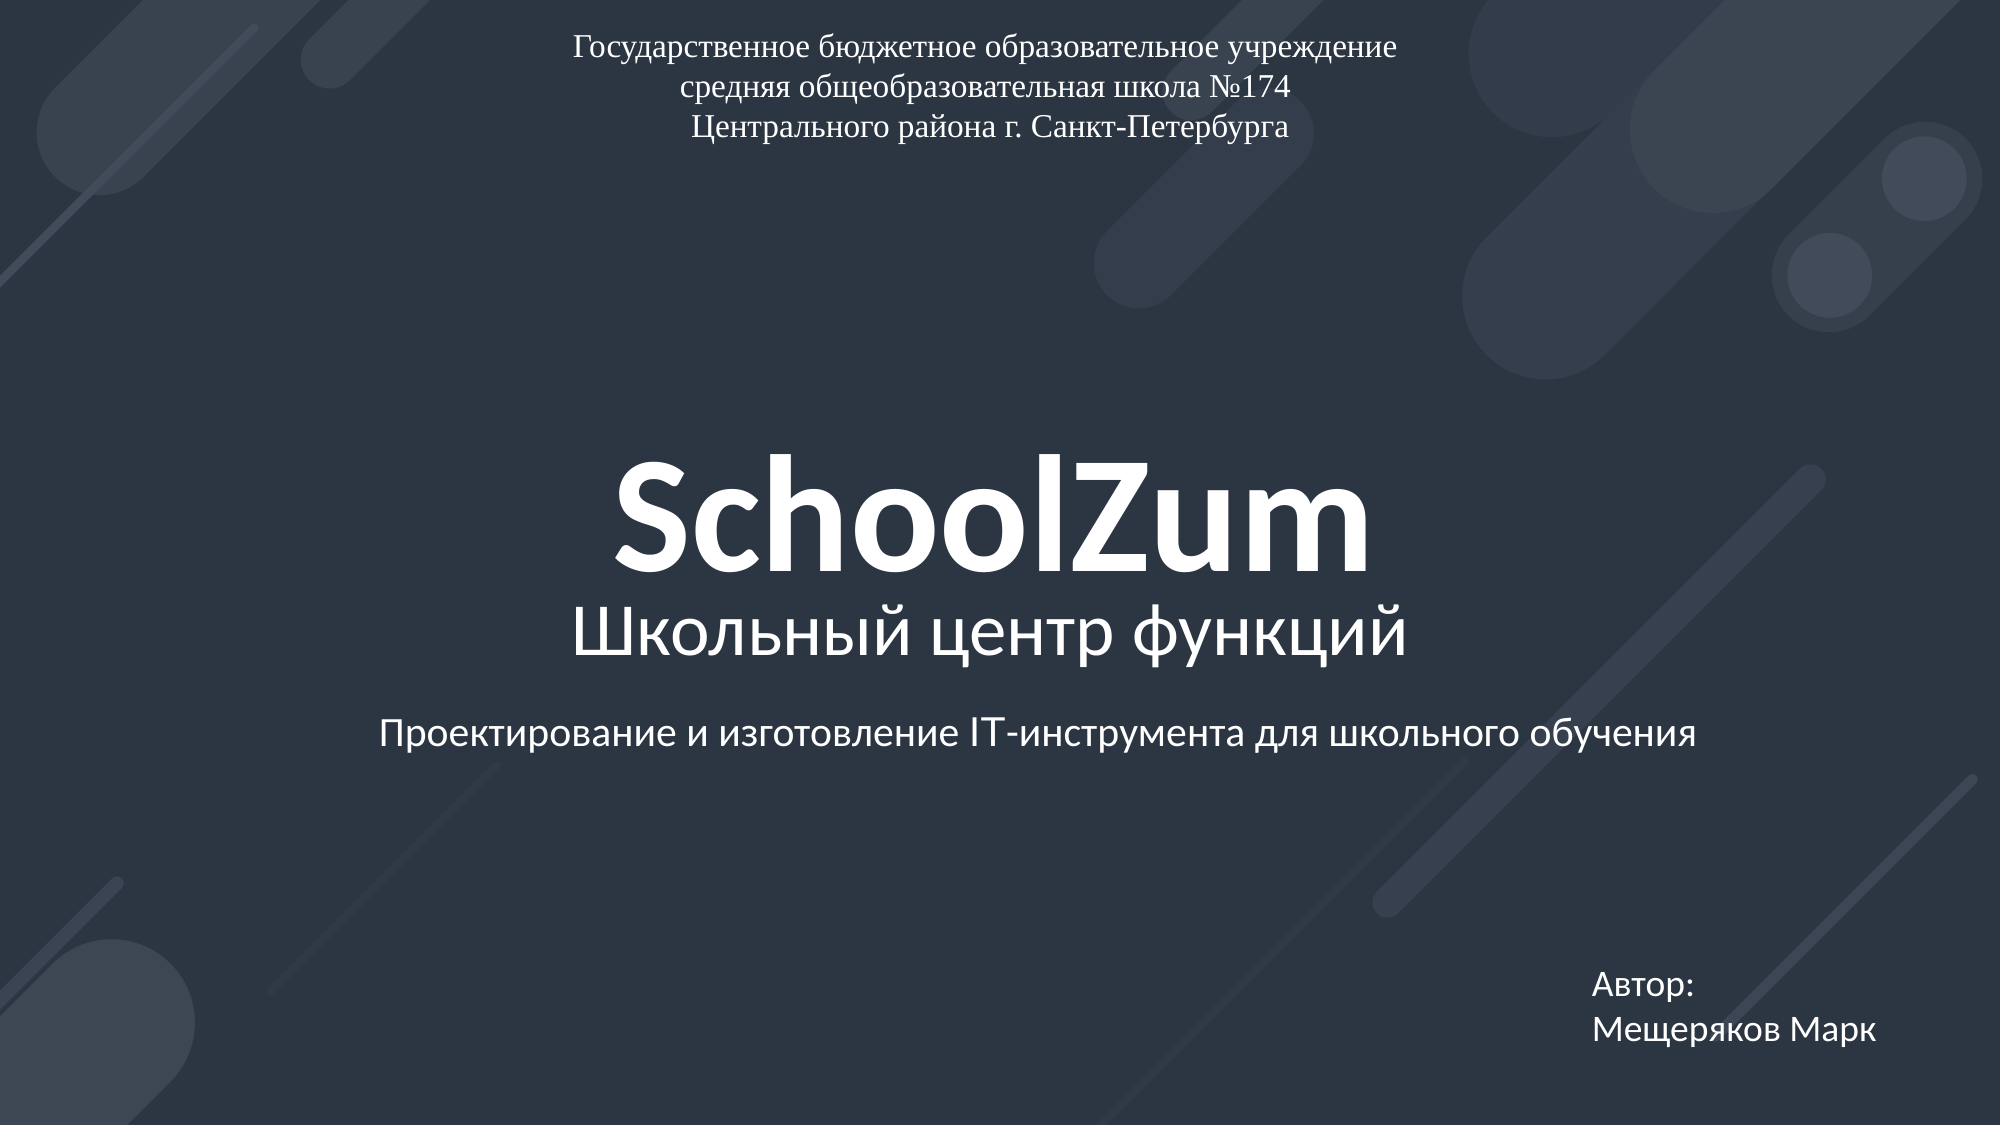

Государственное бюджетное образовательное учреждение
средняя общеобразовательная школа №174
Центрального района г. Санкт-Петербурга

SchoolZum
Школьный центр функций

Проектирование и изготовление IT-инструмента для школьного обучения

Автор:
Мещеряков Марк